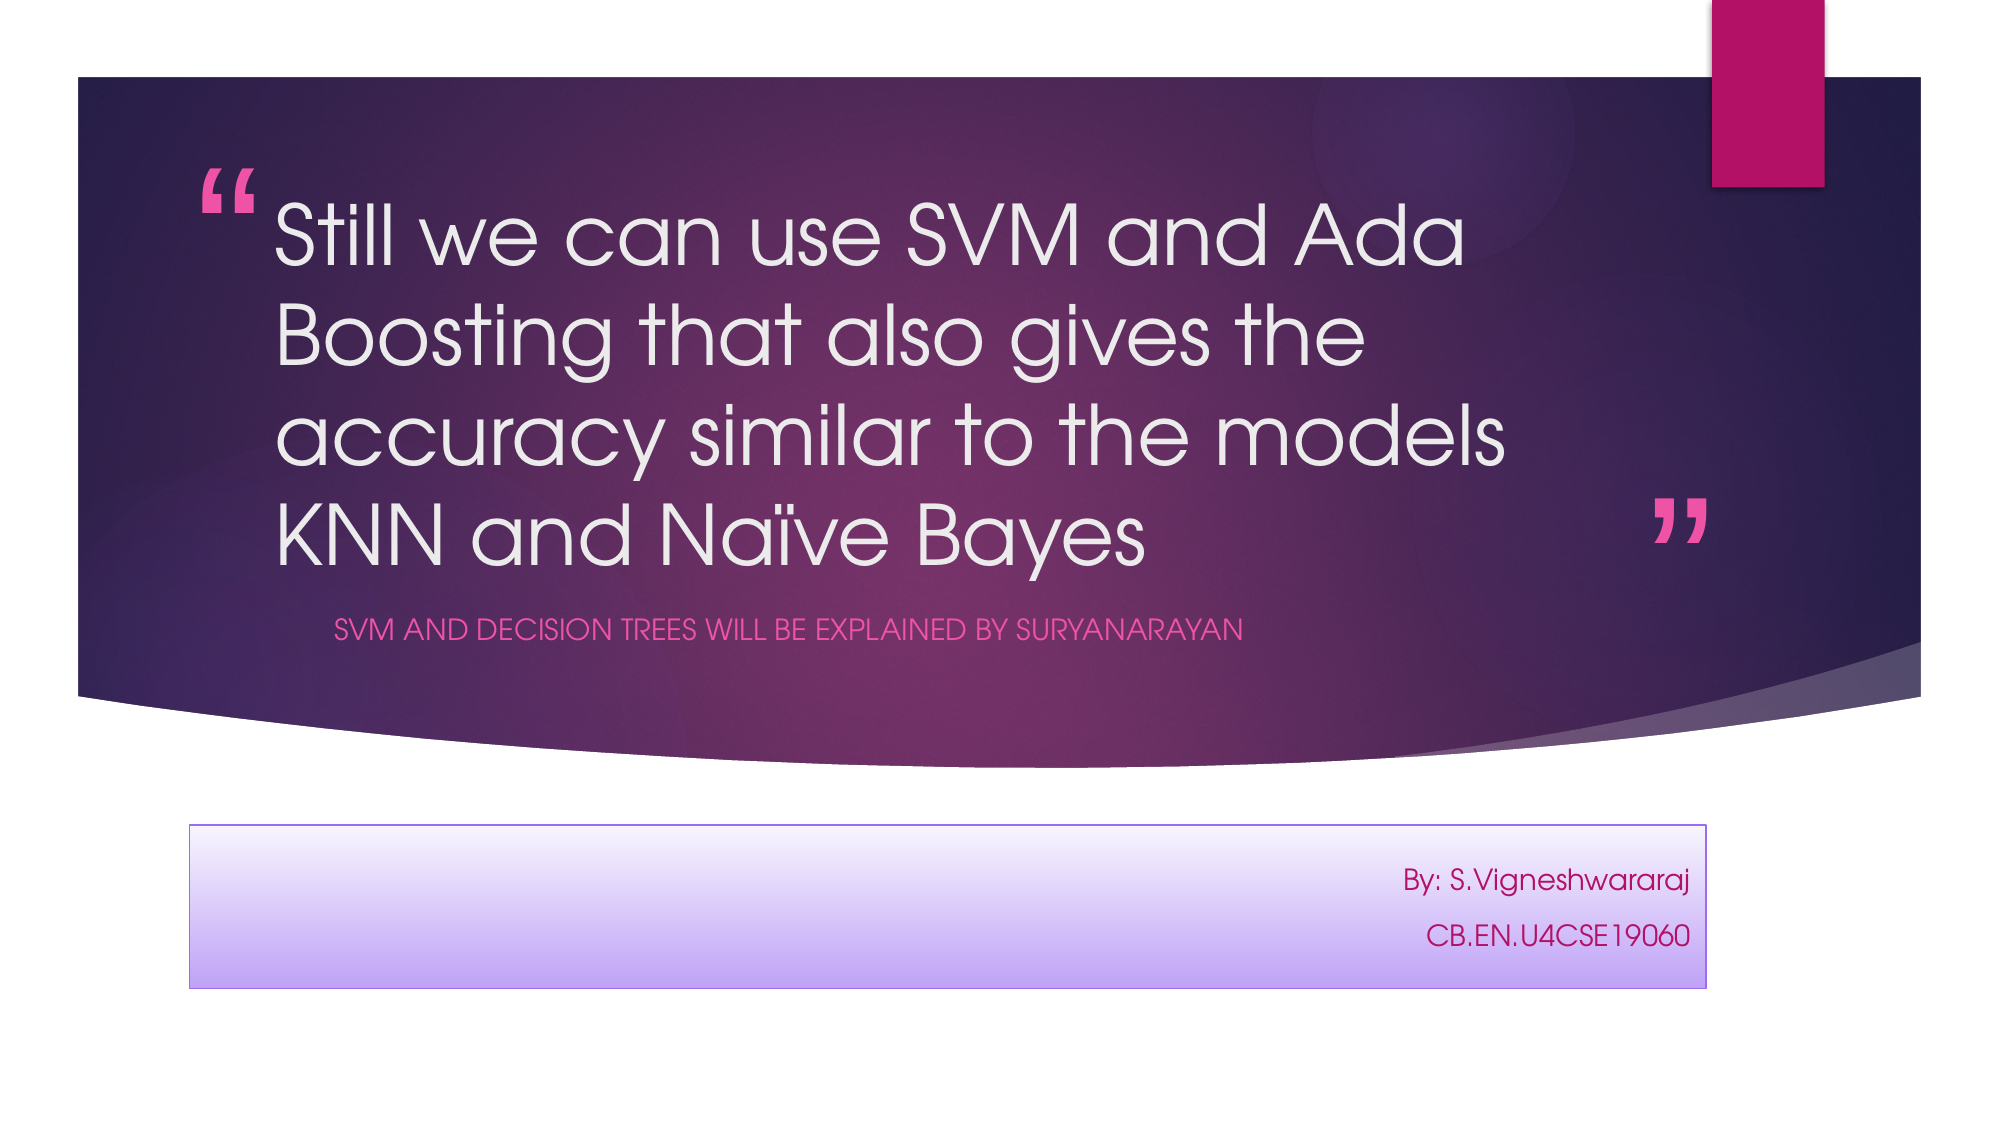

# Still we can use SVM and Ada Boosting that also gives the accuracy similar to the models KNN and Naïve Bayes
SVM and decision trees will be explained by Suryanarayan
By: S.Vigneshwararaj
      CB.EN.U4CSE19060